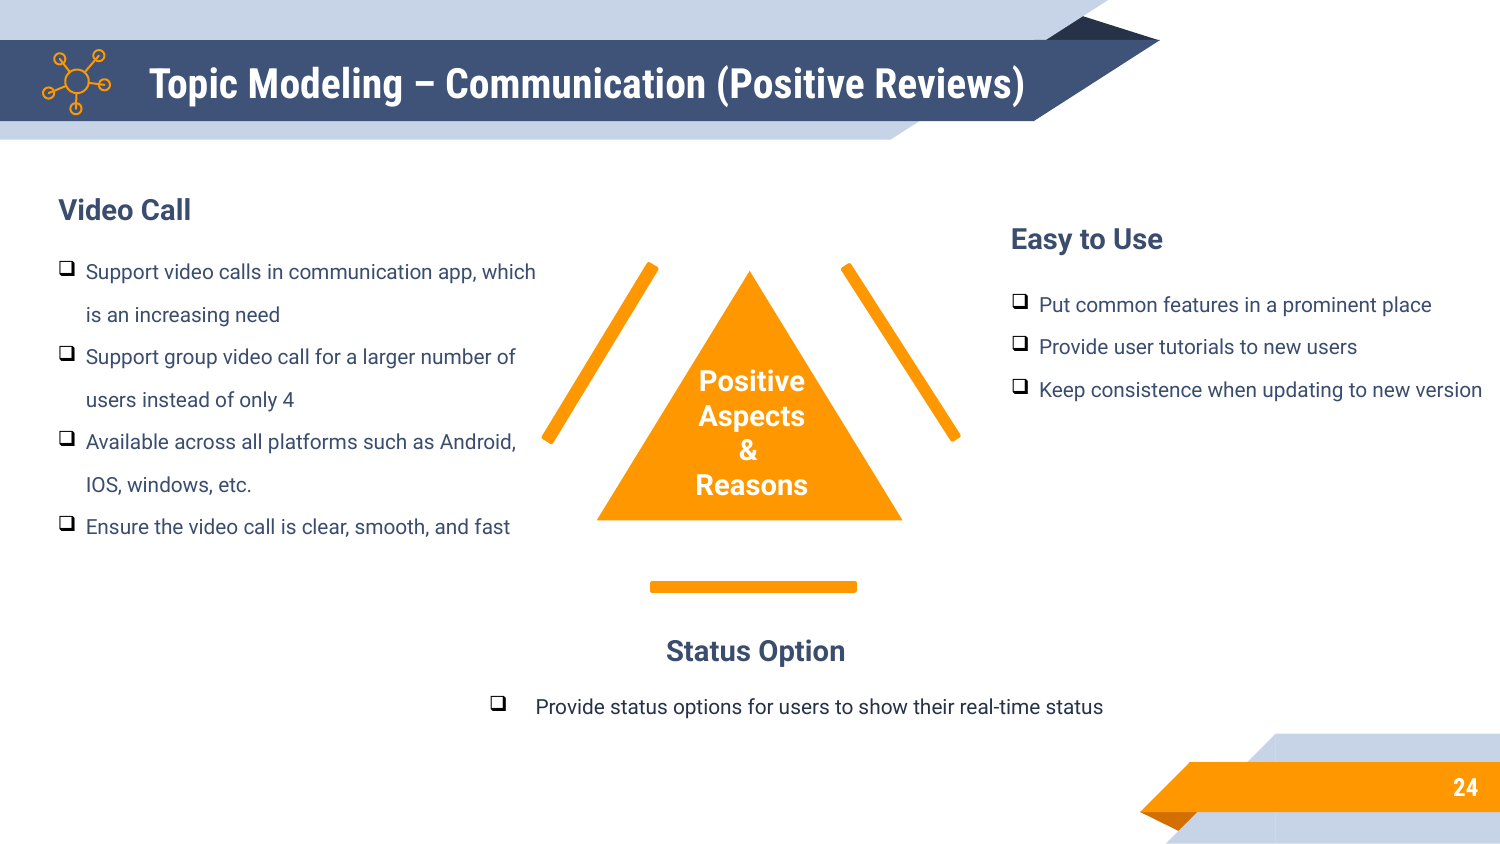

# Topic Modeling – Communication (Positive Reviews)

Video Call
Support video calls in communication app, which is an increasing need
Support group video call for a larger number of users instead of only 4
Available across all platforms such as Android, IOS, windows, etc.
Ensure the video call is clear, smooth, and fast
Easy to Use
Put common features in a prominent place
Provide user tutorials to new users
Keep consistence when updating to new version

Positive
Aspects
&
Reasons

Status Option
Provide status options for users to show their real-time status
24